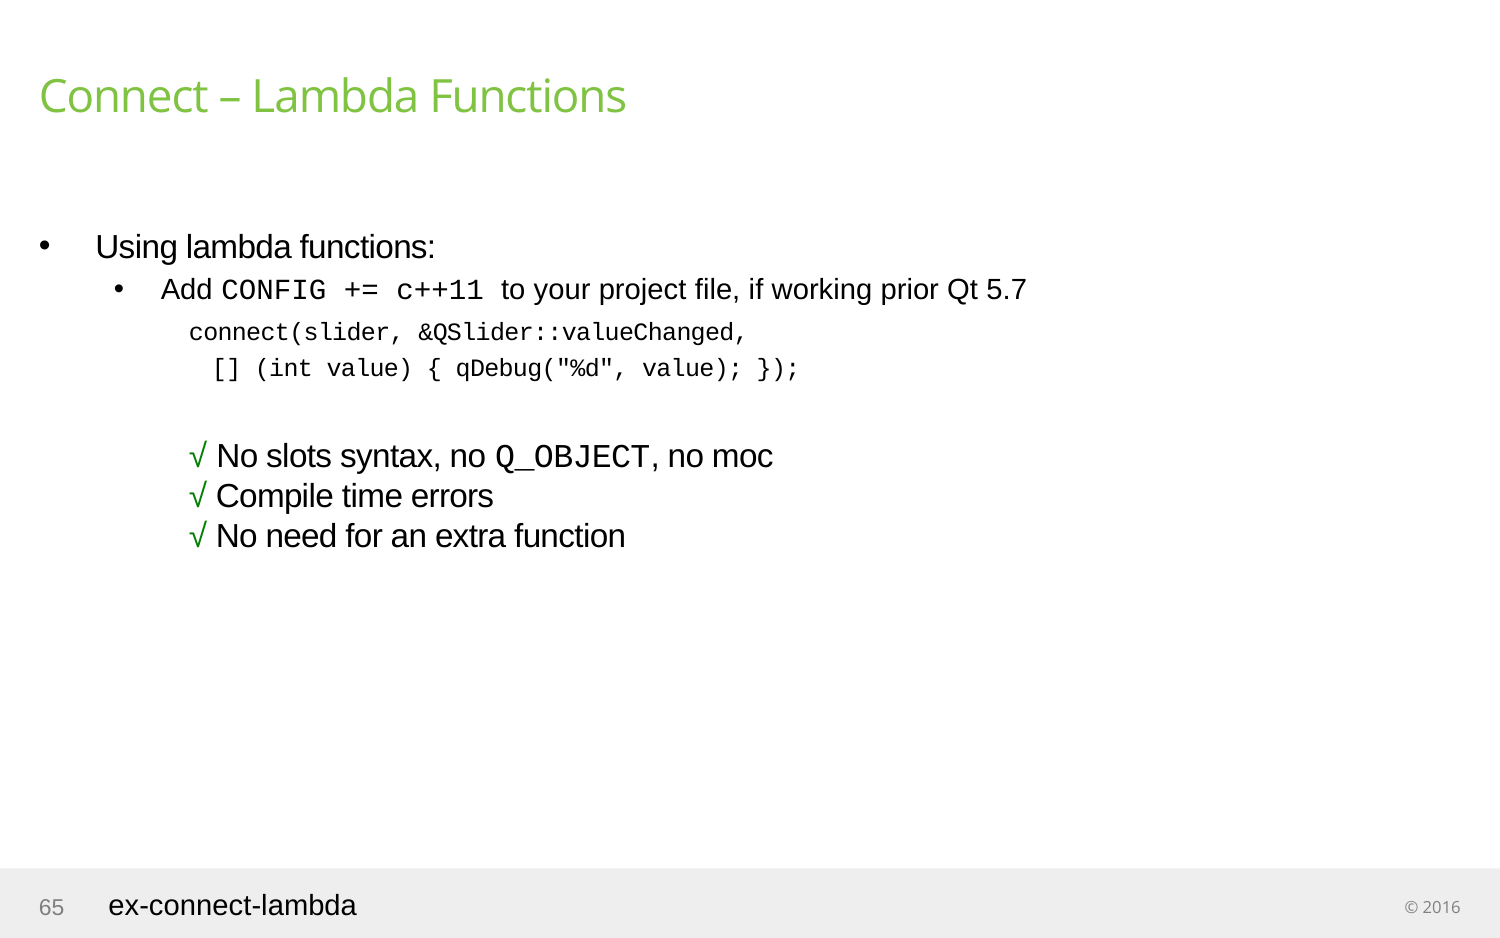

# Connect – Lambda Functions
Using lambda functions:
Add CONFIG += c++11 to your project file, if working prior Qt 5.7
	connect(slider, &QSlider::valueChanged,
            [] (int value) { qDebug("%d", value); });

	√ No slots syntax, no Q_OBJECT, no moc
	√ Compile time errors
	√ No need for an extra function

65
ex-connect-lambda
© 2016